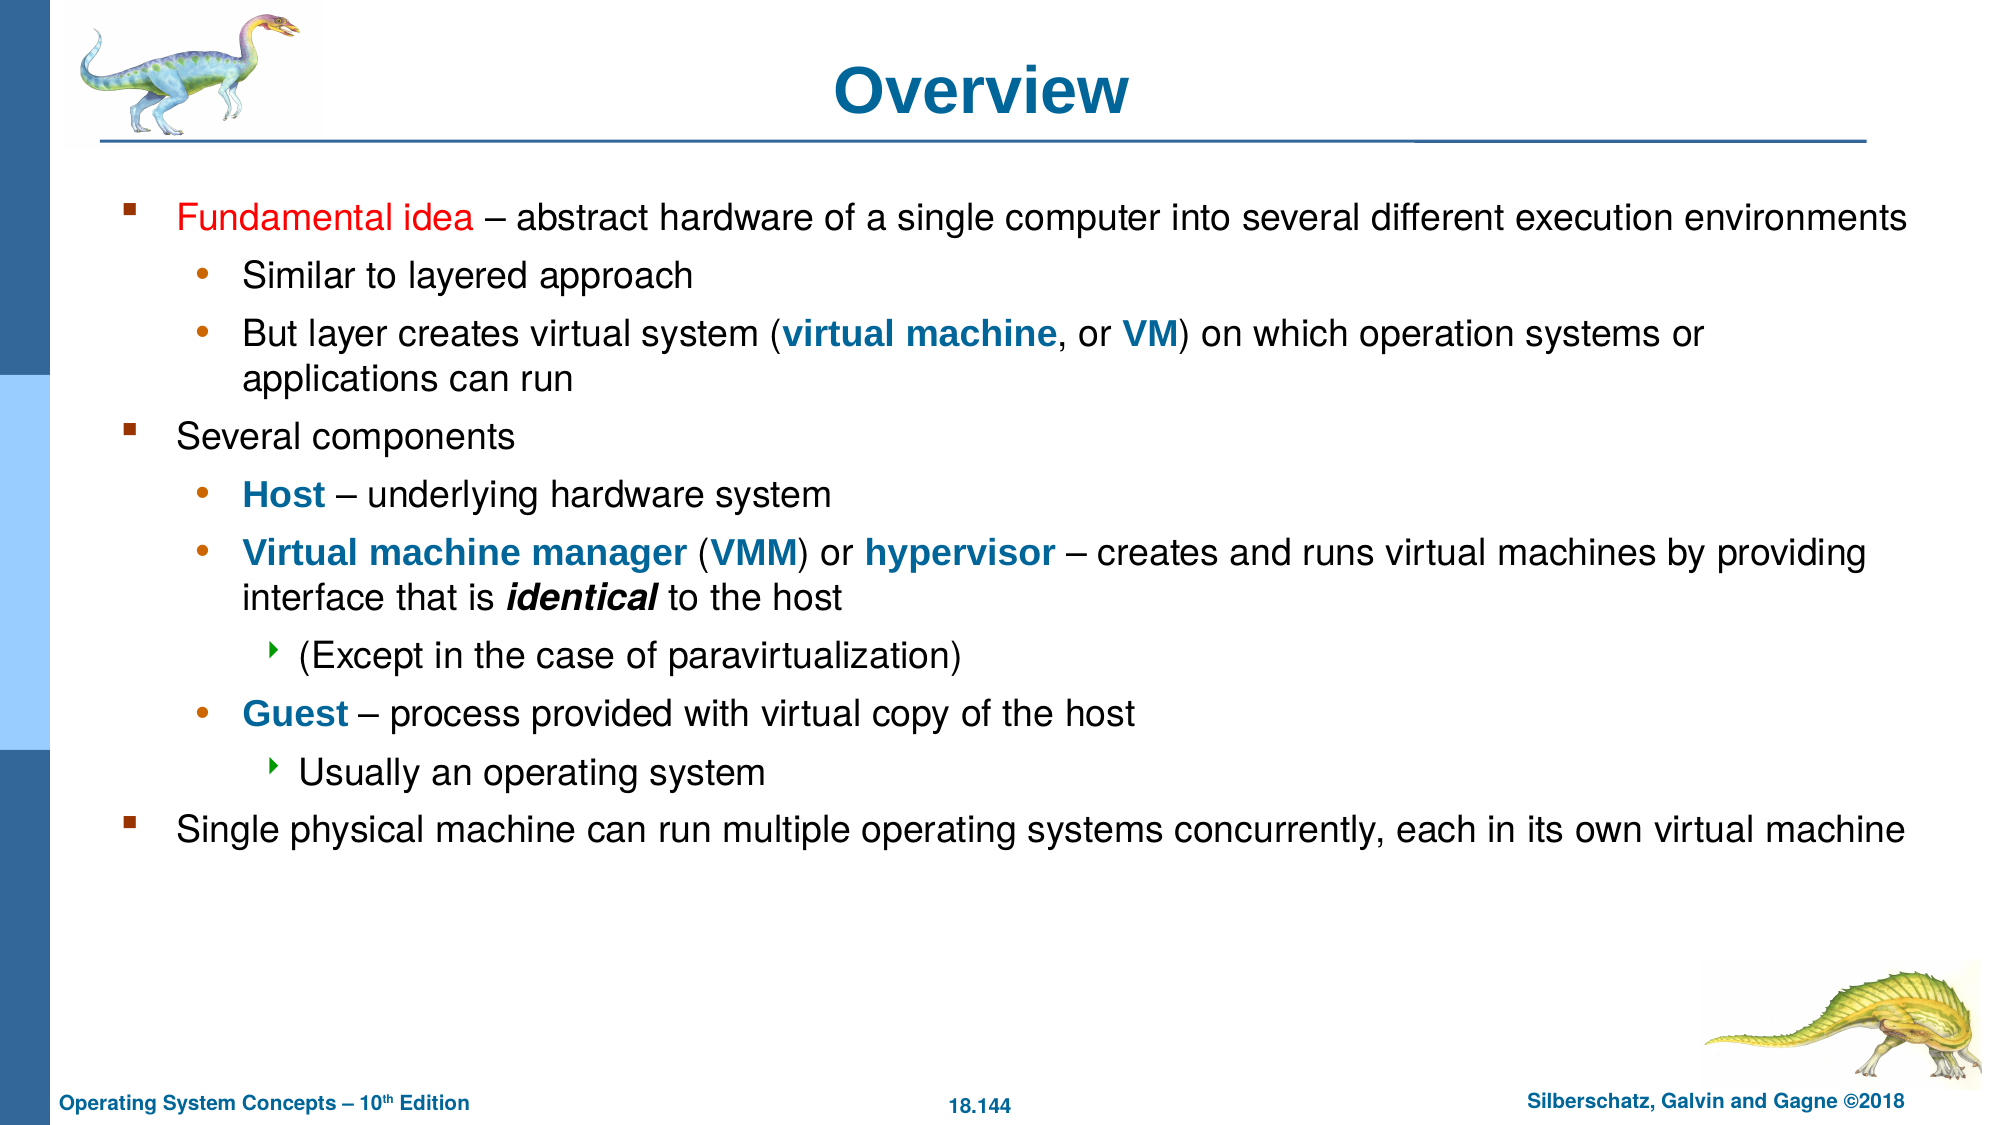

# Overview
Fundamental idea – abstract hardware of a single computer into several different execution environments
Similar to layered approach
But layer creates virtual system (virtual machine, or VM) on which operation systems or applications can run
Several components
Host – underlying hardware system
Virtual machine manager (VMM) or hypervisor – creates and runs virtual machines by providing interface that is identical to the host
(Except in the case of paravirtualization)
Guest – process provided with virtual copy of the host
Usually an operating system
Single physical machine can run multiple operating systems concurrently, each in its own virtual machine